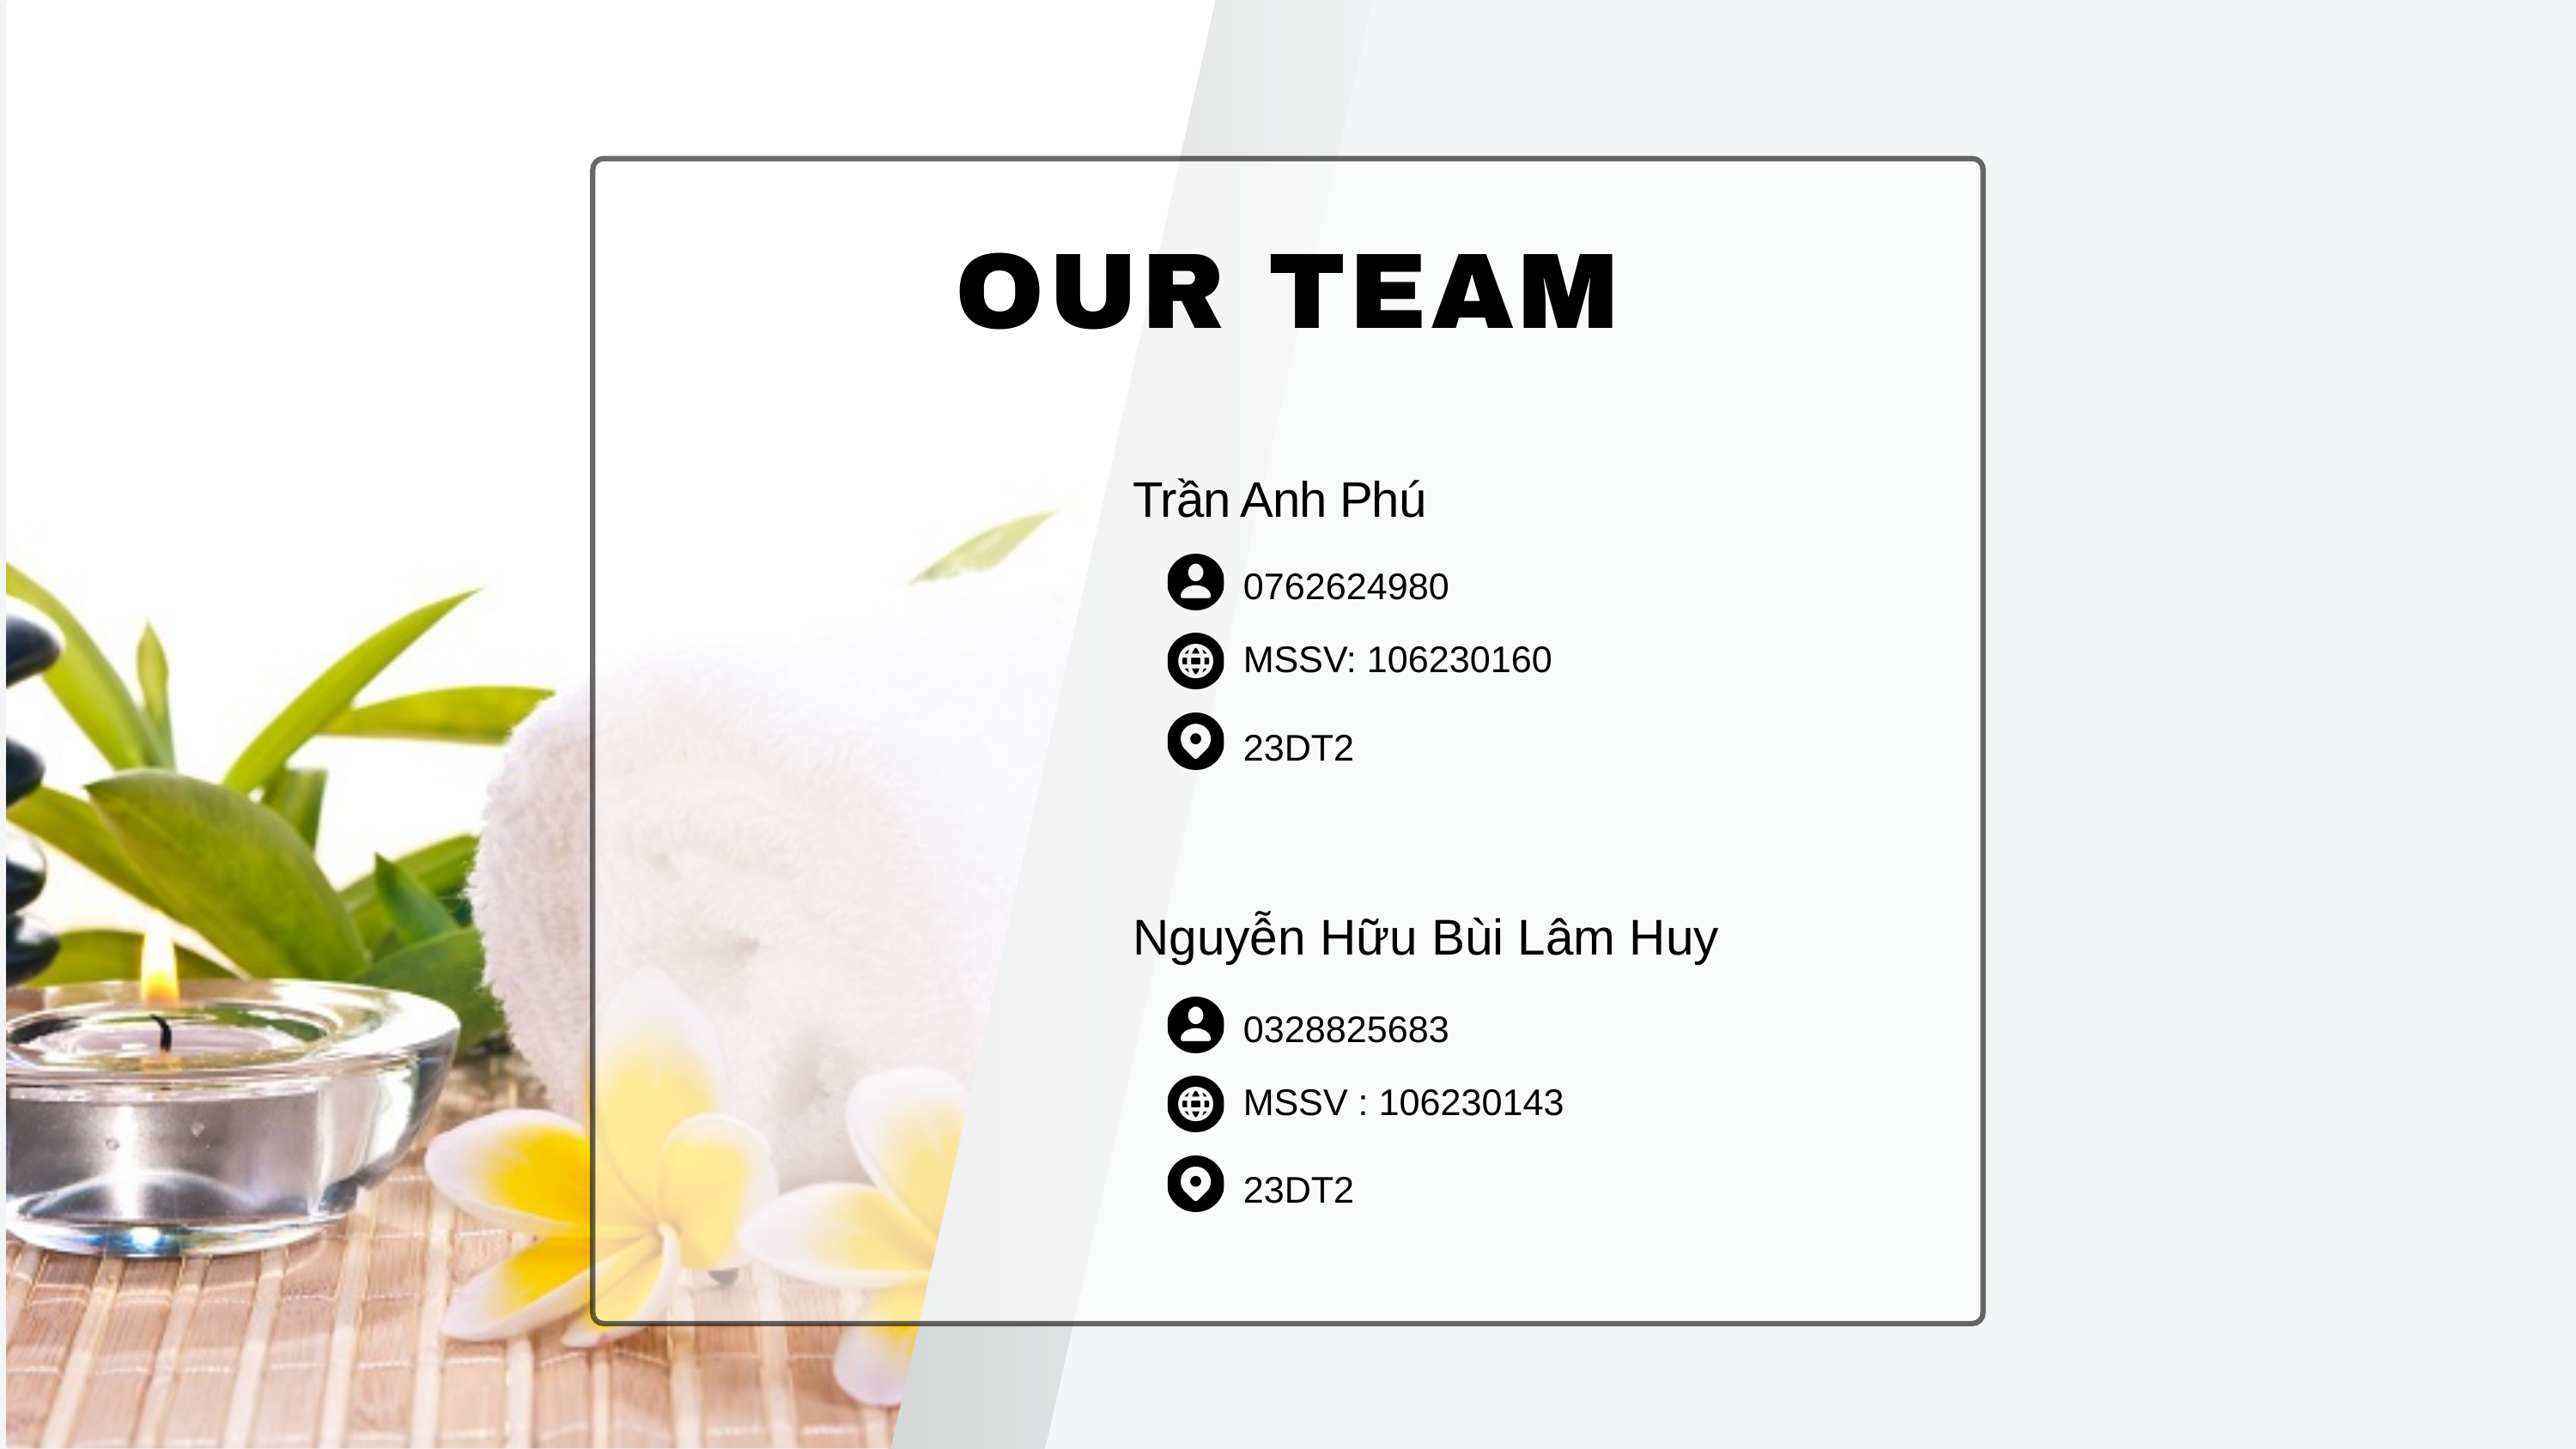

OUR TEAM
Trần Anh Phú

0762624980
MSSV: 106230160

23DT2
Nguyễn Hữu Bùi Lâm Huy

0328825683
MSSV : 106230143

23DT2